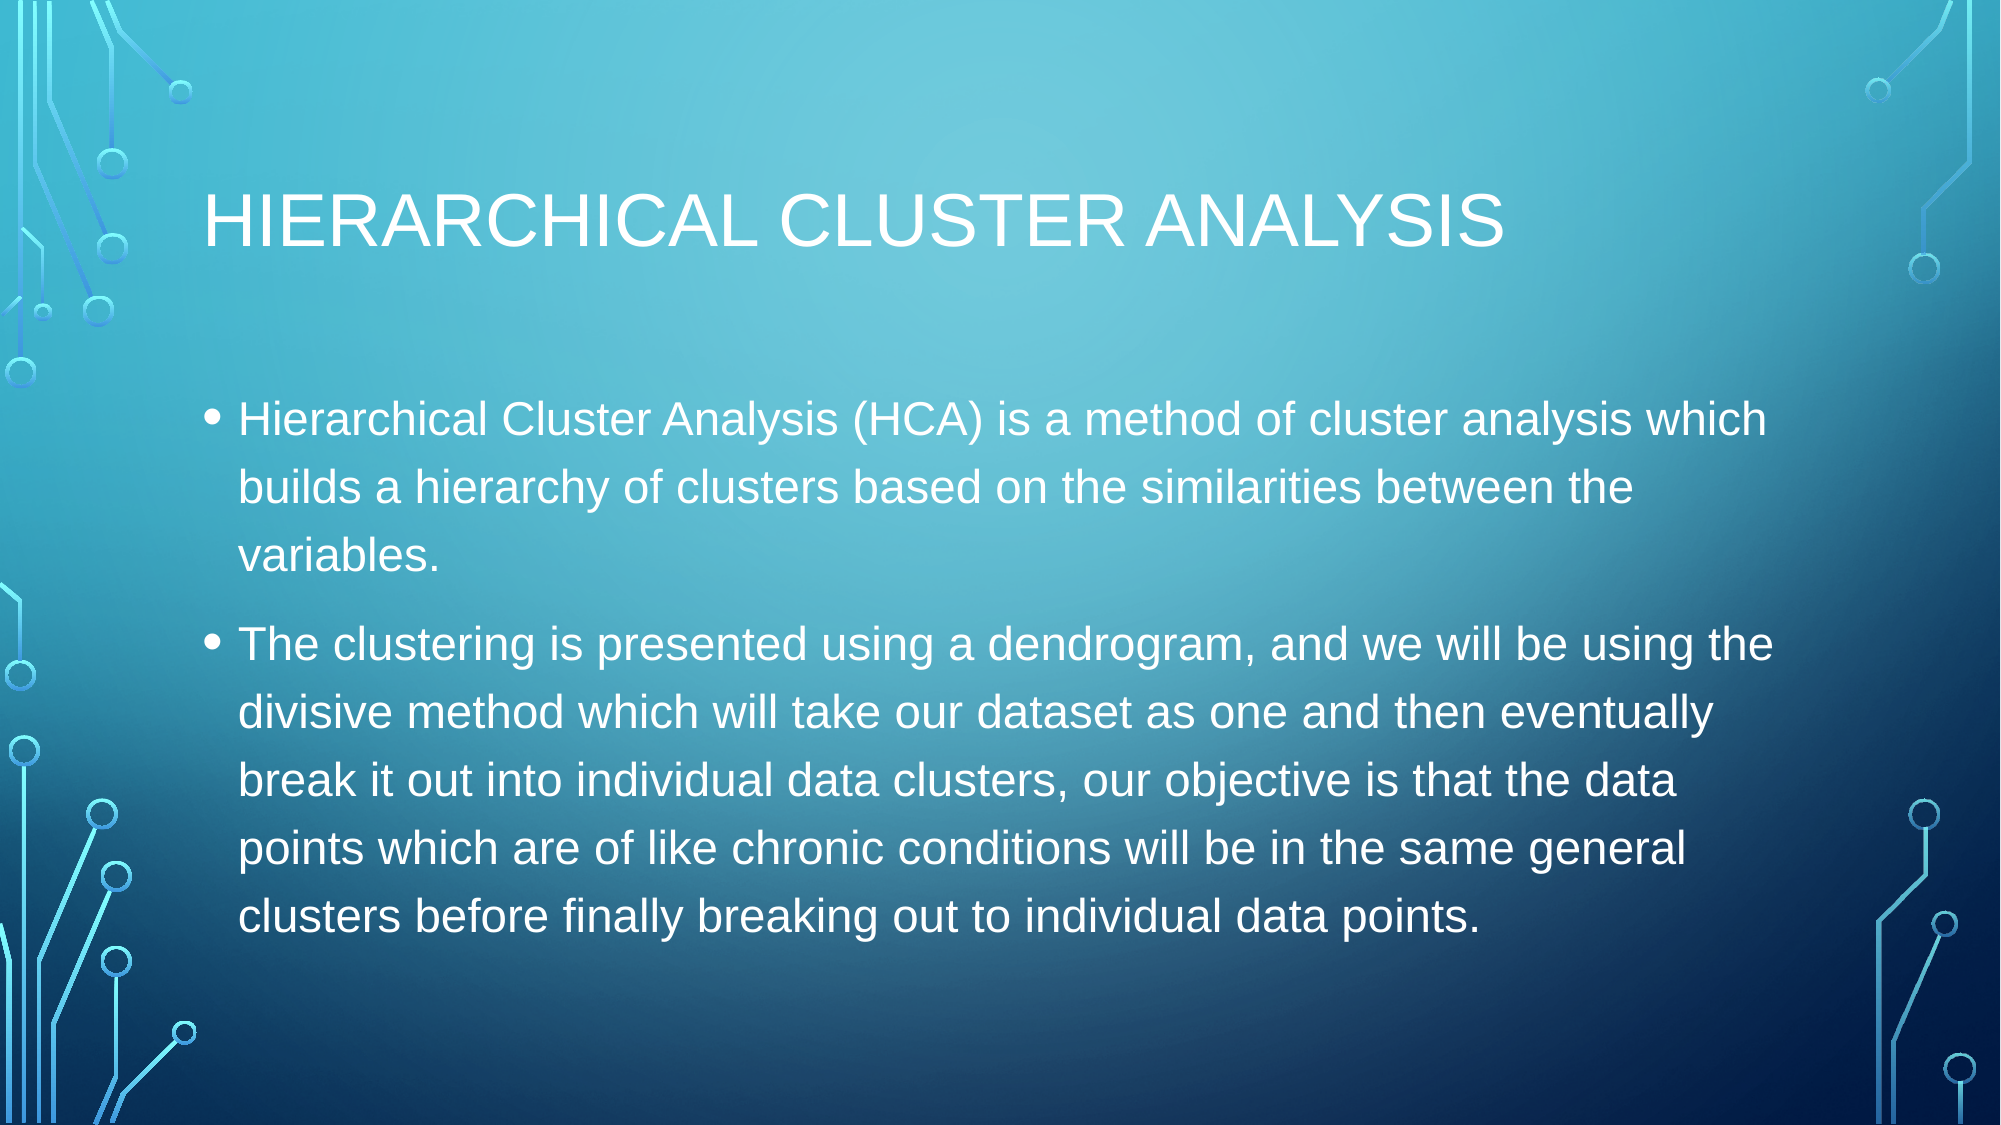

# Hierarchical Cluster Analysis
Hierarchical Cluster Analysis (HCA) is a method of cluster analysis which builds a hierarchy of clusters based on the similarities between the variables.
The clustering is presented using a dendrogram, and we will be using the divisive method which will take our dataset as one and then eventually break it out into individual data clusters, our objective is that the data points which are of like chronic conditions will be in the same general clusters before finally breaking out to individual data points.